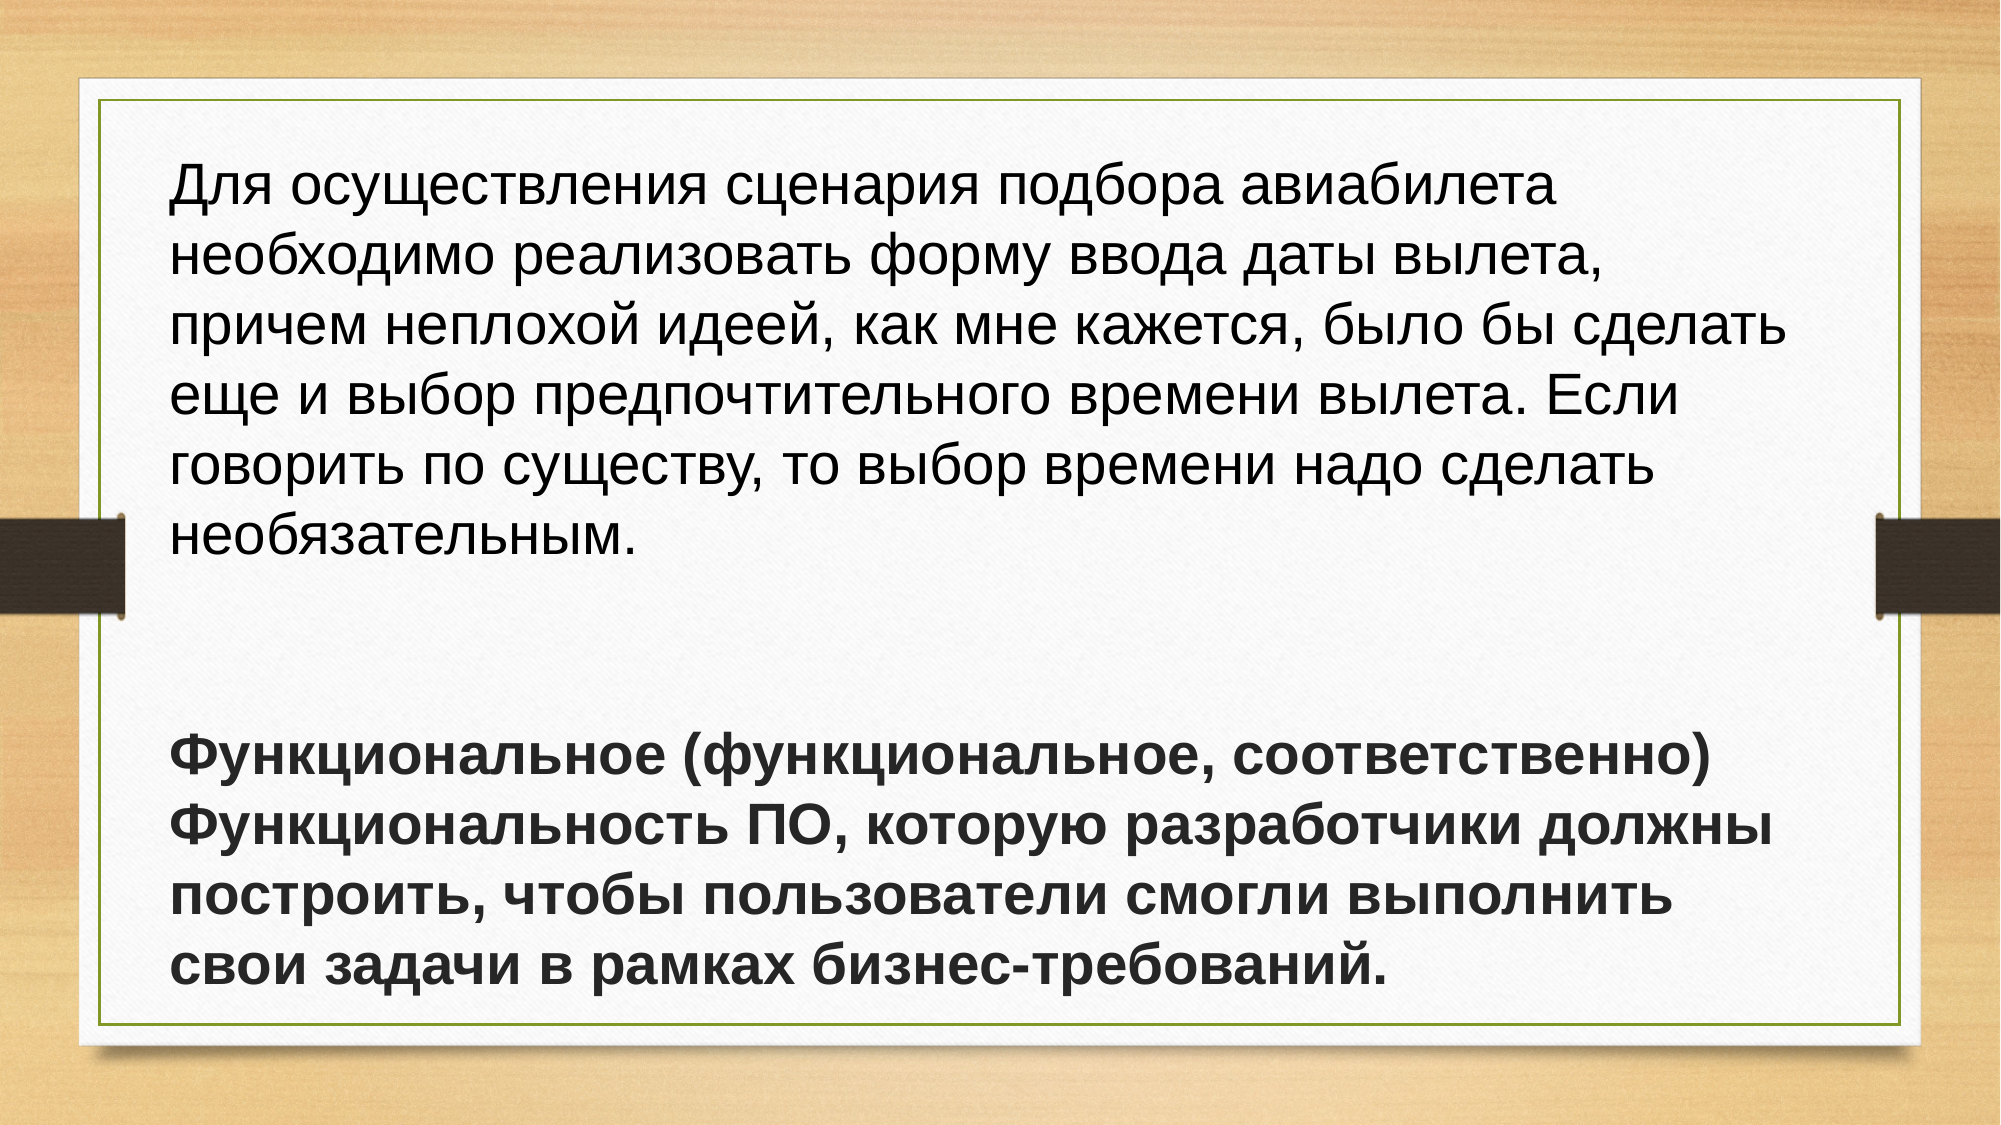

Для осуществления сценария подбора авиабилета необходимо реализовать форму ввода даты вылета, причем неплохой идеей, как мне кажется, было бы сделать еще и выбор предпочтительного времени вылета. Если говорить по существу, то выбор времени надо сделать необязательным.
Функциональное (функциональное, соответственно)
Функциональность ПО, которую разработчики должны построить, чтобы пользователи смогли выполнить свои задачи в рамках бизнес-требований.